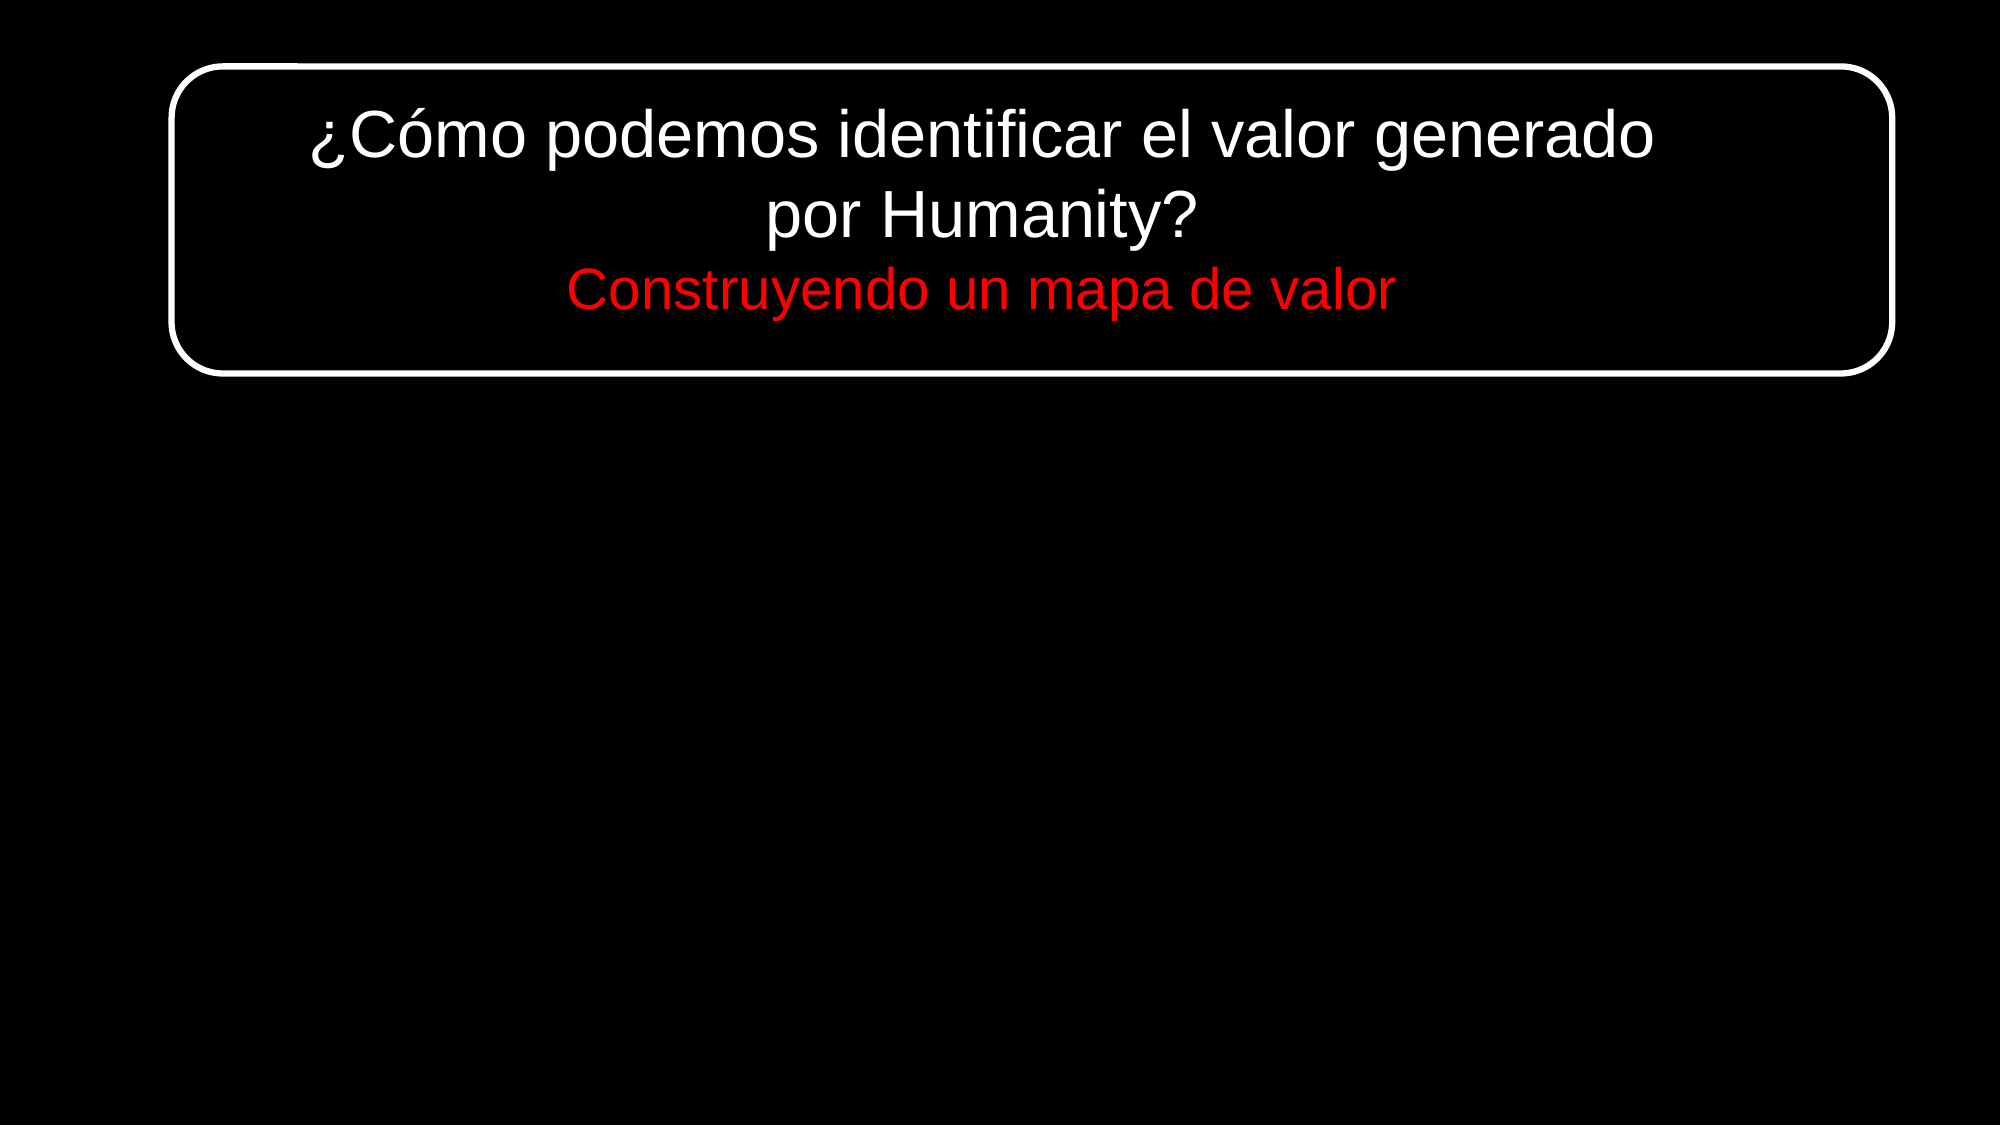

¿Cómo podemos identificar el valor generado por Humanity?
Construyendo un mapa de valor